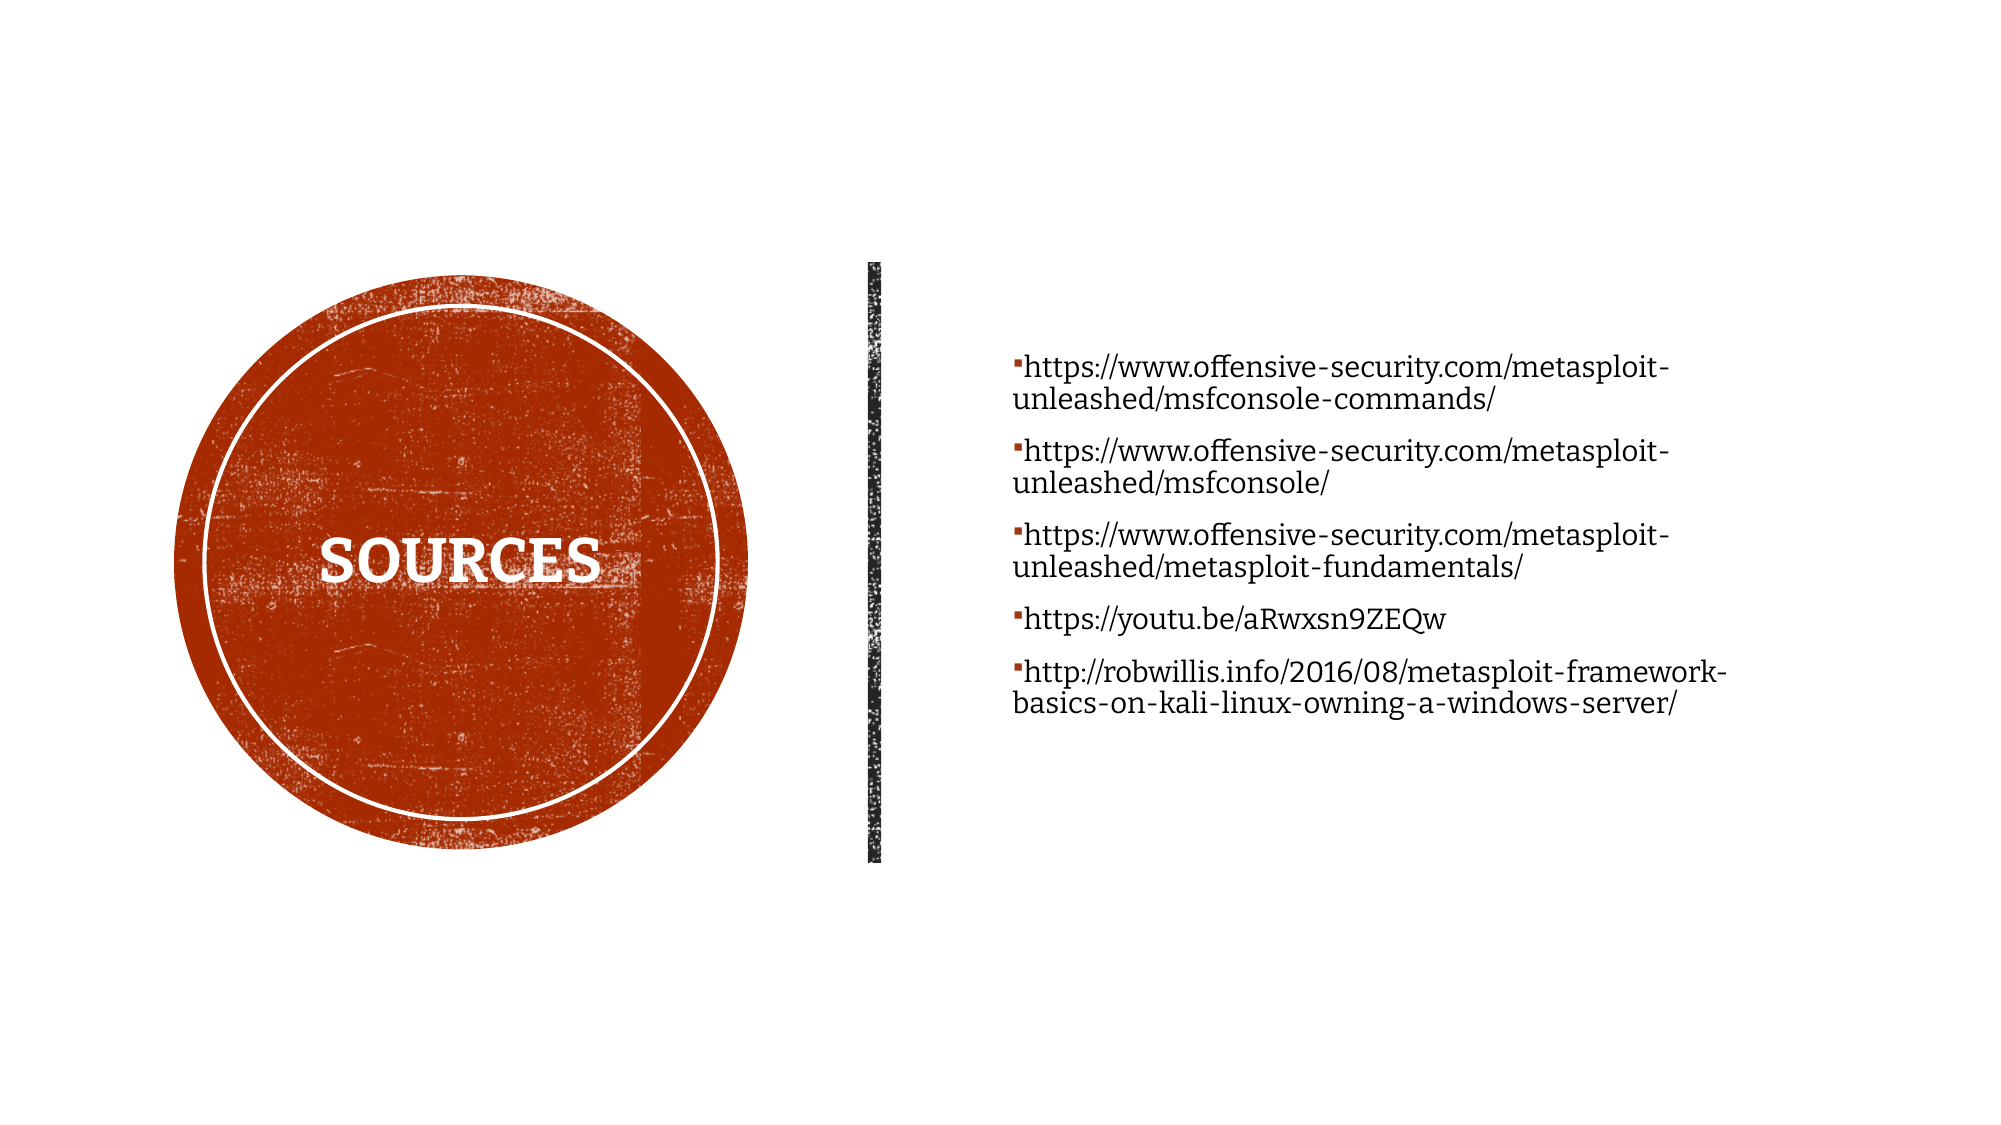

https://www.offensive-security.com/metasploit-unleashed/msfconsole-commands/
https://www.offensive-security.com/metasploit-unleashed/msfconsole/
https://www.offensive-security.com/metasploit-unleashed/metasploit-fundamentals/
https://youtu.be/aRwxsn9ZEQw
http://robwillis.info/2016/08/metasploit-framework-basics-on-kali-linux-owning-a-windows-server/

# Sources